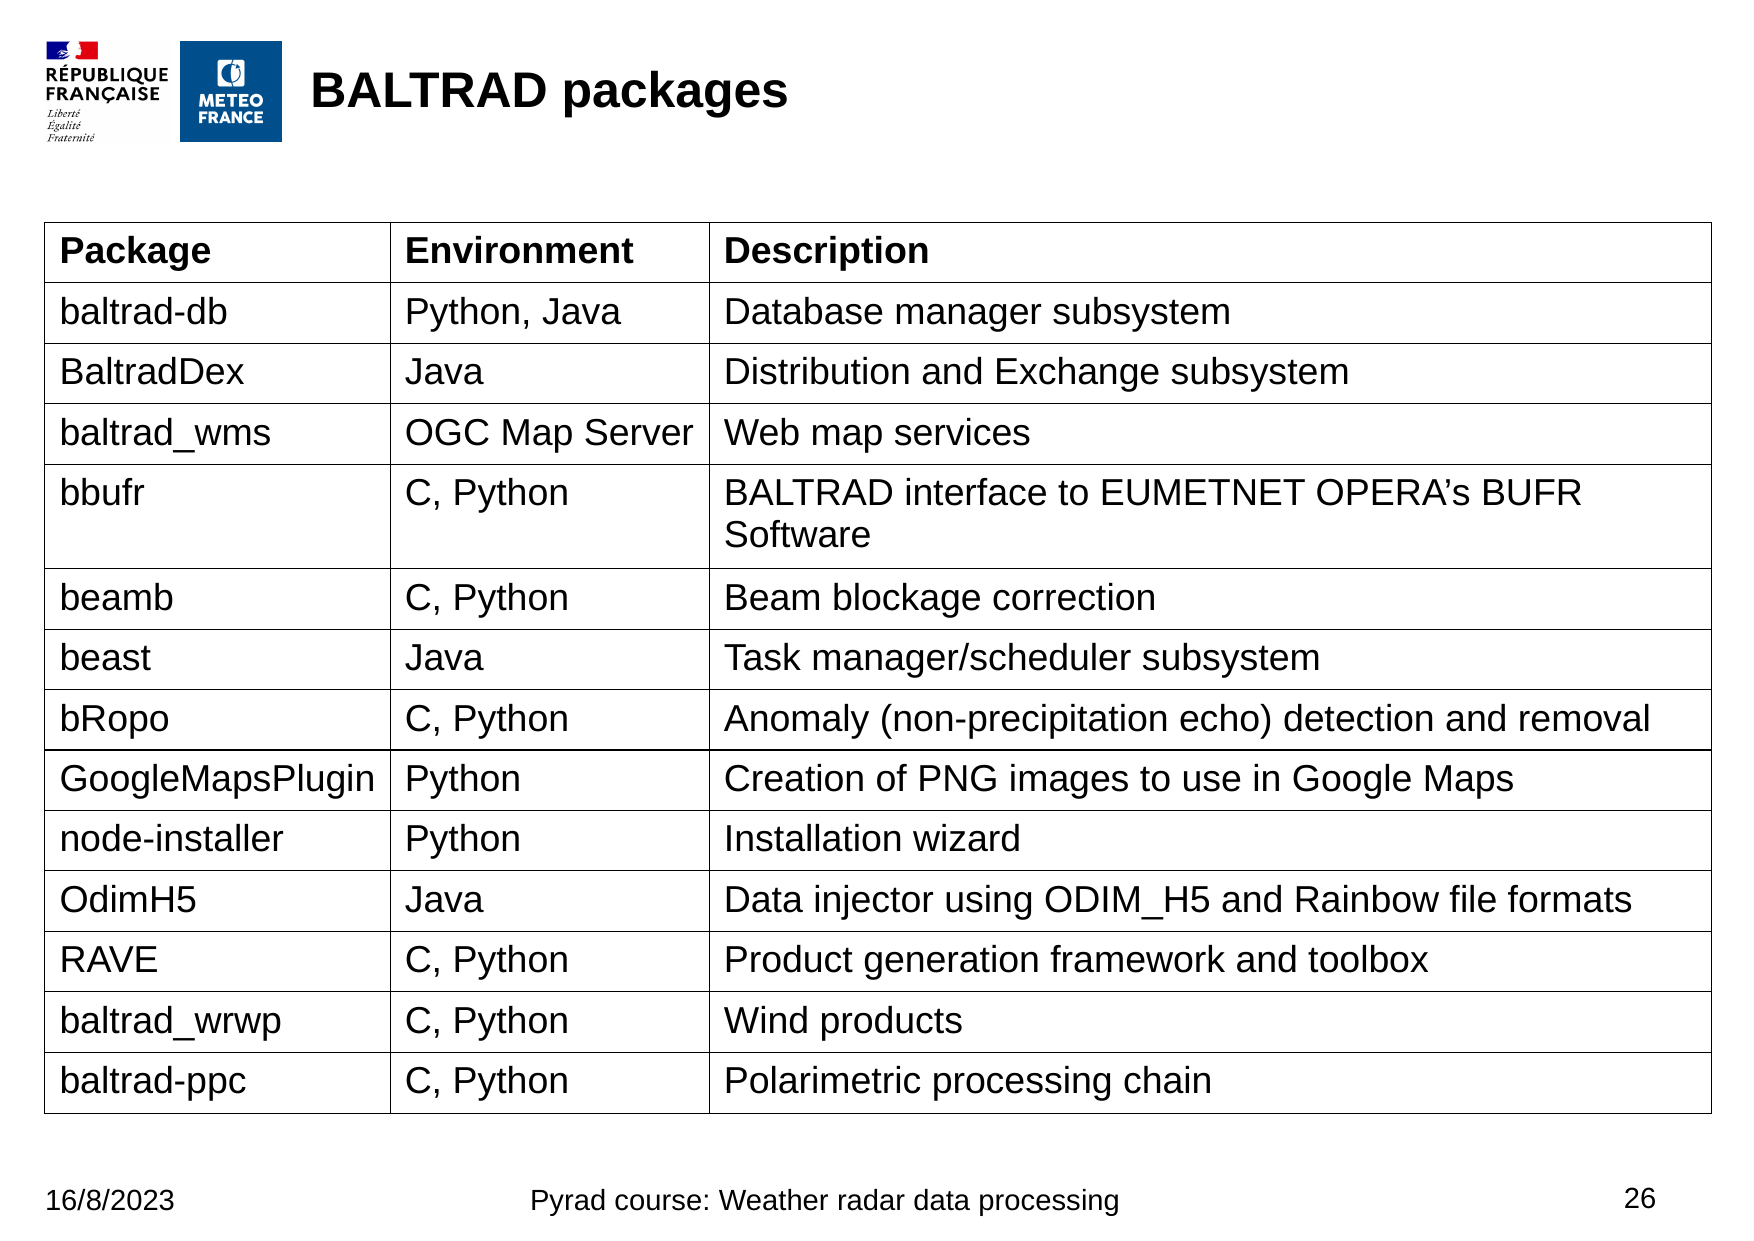

# BALTRAD packages
| Package | Environment | Description |
| --- | --- | --- |
| baltrad-db | Python, Java | Database manager subsystem |
| BaltradDex | Java | Distribution and Exchange subsystem |
| baltrad\_wms | OGC Map Server | Web map services |
| bbufr | C, Python | BALTRAD interface to EUMETNET OPERA’s BUFR Software |
| beamb | C, Python | Beam blockage correction |
| beast | Java | Task manager/scheduler subsystem |
| bRopo | C, Python | Anomaly (non-precipitation echo) detection and removal |
| GoogleMapsPlugin | Python | Creation of PNG images to use in Google Maps |
| node-installer | Python | Installation wizard |
| OdimH5 | Java | Data injector using ODIM\_H5 and Rainbow file formats |
| RAVE | C, Python | Product generation framework and toolbox |
| baltrad\_wrwp | C, Python | Wind products |
| baltrad-ppc | C, Python | Polarimetric processing chain |
26
16/8/2023
Pyrad course: Weather radar data processing